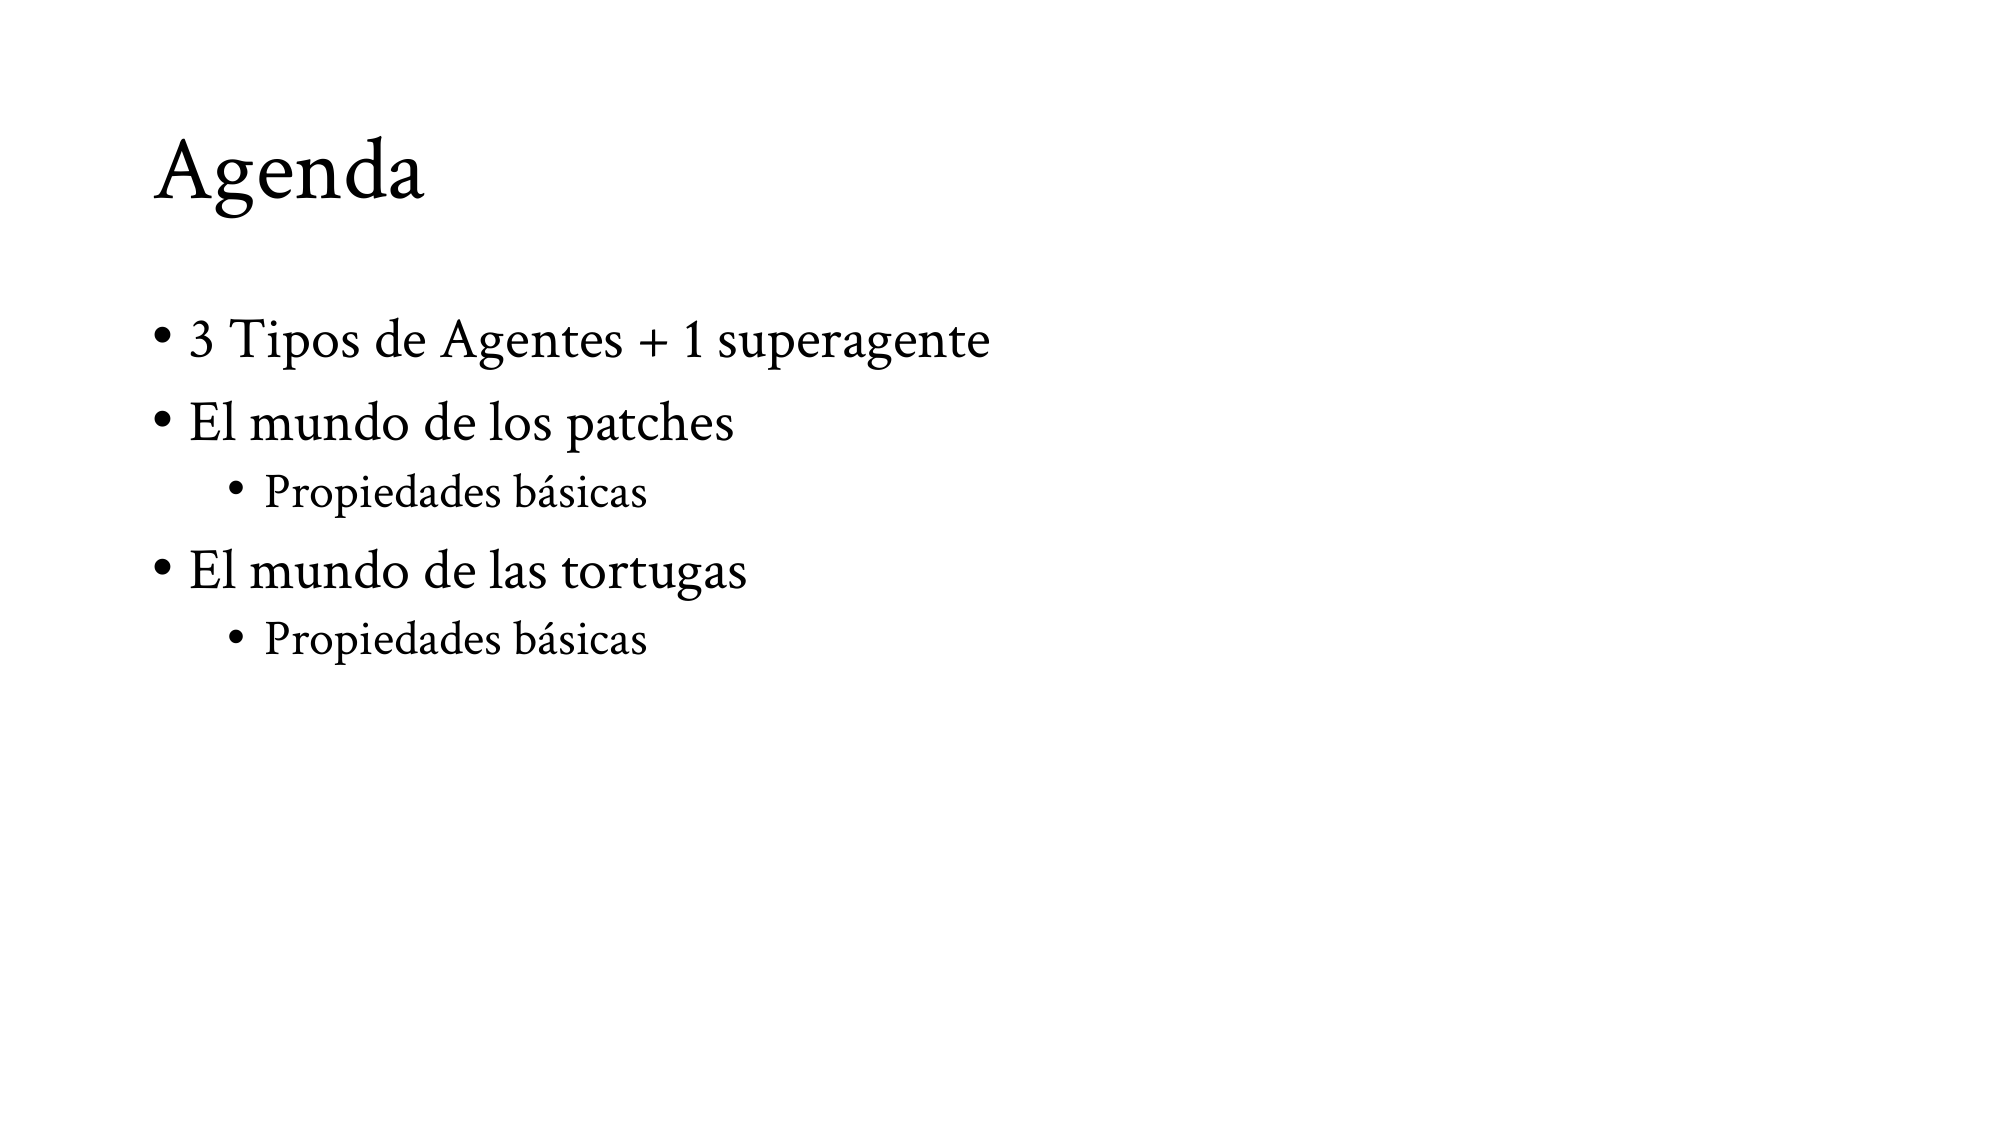

# Agenda
3 Tipos de Agentes + 1 superagente
El mundo de los patches
Propiedades básicas
El mundo de las tortugas
Propiedades básicas